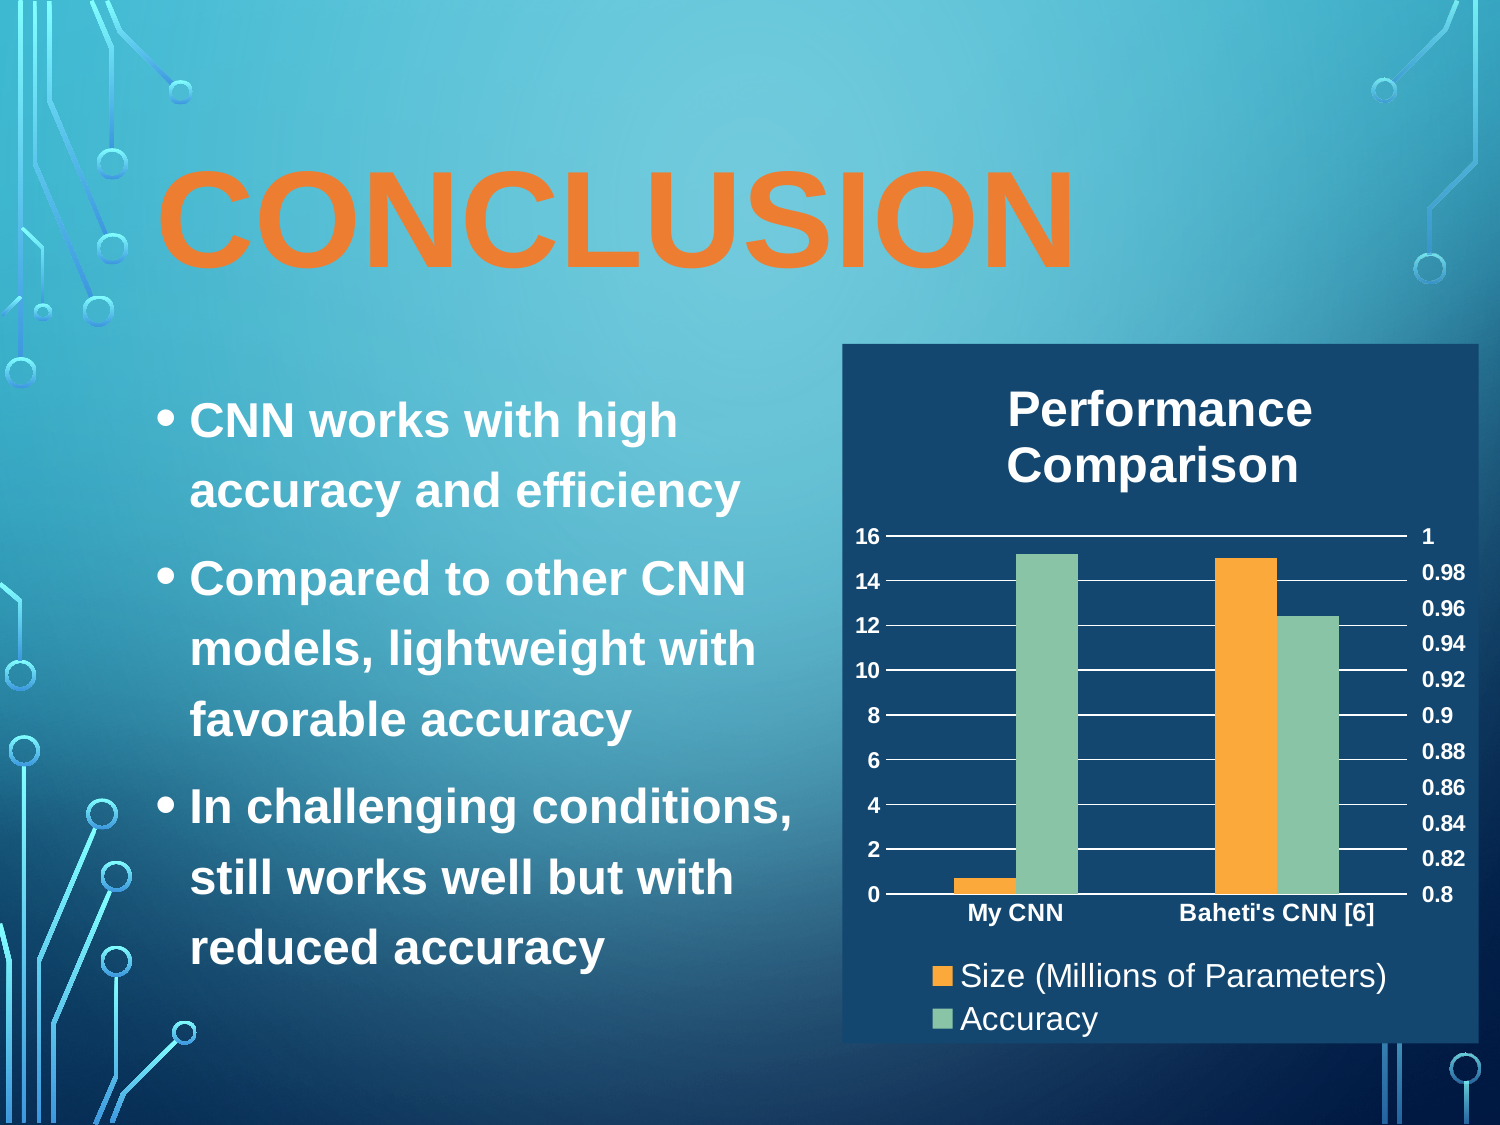

# Conclusion

### Chart: Performance Comparison

| Category | Size (Millions of Parameters) | b | a | Accuracy |
|---|---|---|---|---|
| My CNN | 0.735 | None | None | 0.99 |
| Baheti's CNN [6] | 15.0 | None | None | 0.9553 |
CNN works with high accuracy and efficiency
Compared to other CNN models, lightweight with favorable accuracy
In challenging conditions, still works well but with reduced accuracy